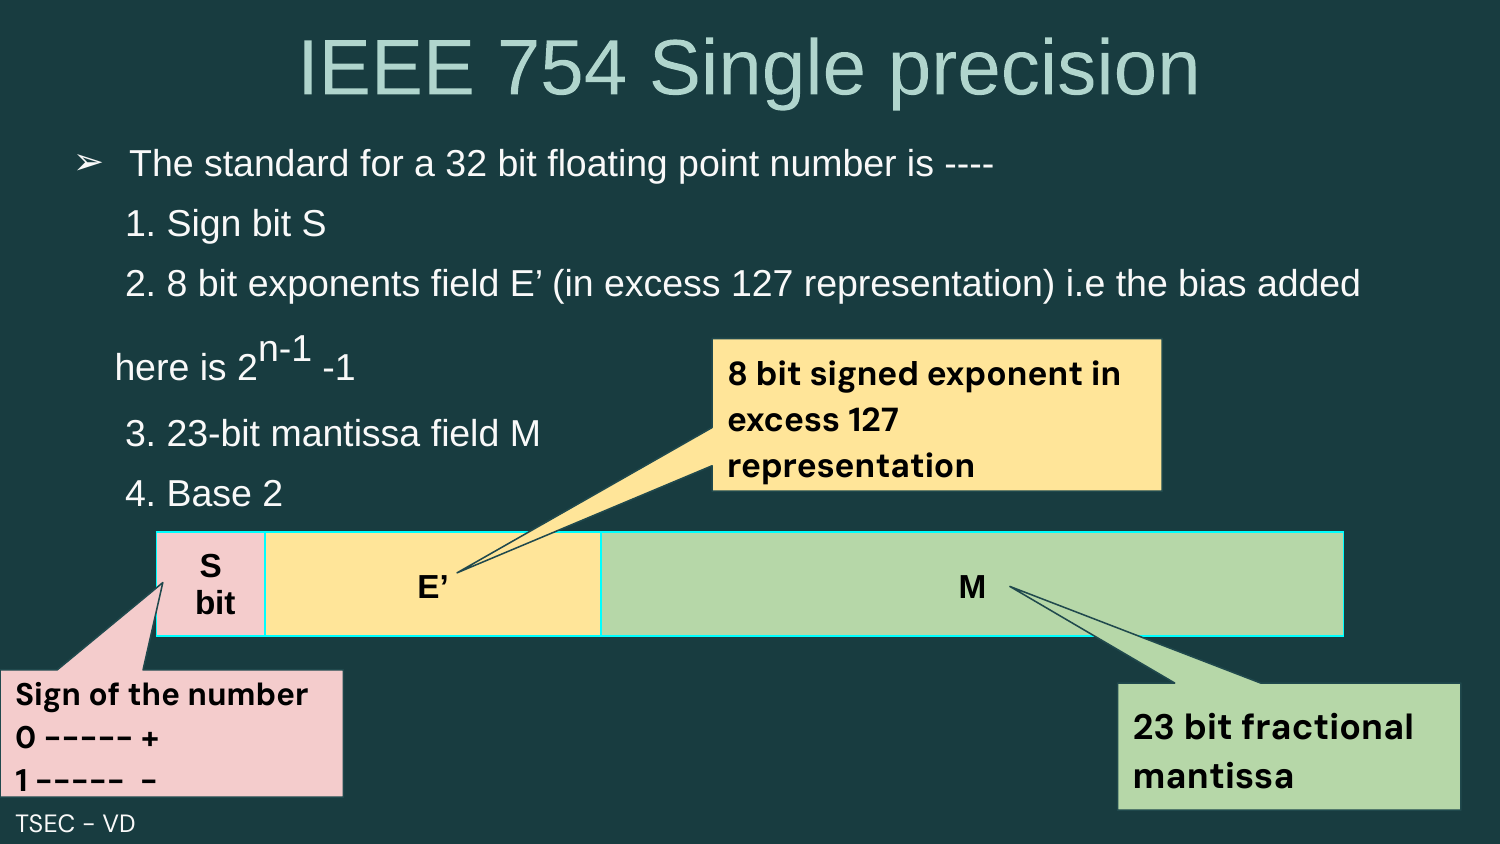

IEEE 754 Single precision
The standard for a 32 bit floating point number is ----
 1. Sign bit S
 2. 8 bit exponents field E’ (in excess 127 representation) i.e the bias added here is 2n-1 -1
 3. 23-bit mantissa field M
 4. Base 2
8 bit signed exponent in excess 127 representation
| S bit | E’ | M |
| --- | --- | --- |
Sign of the number
0 ----- +
1 -----  -
23 bit fractional mantissa